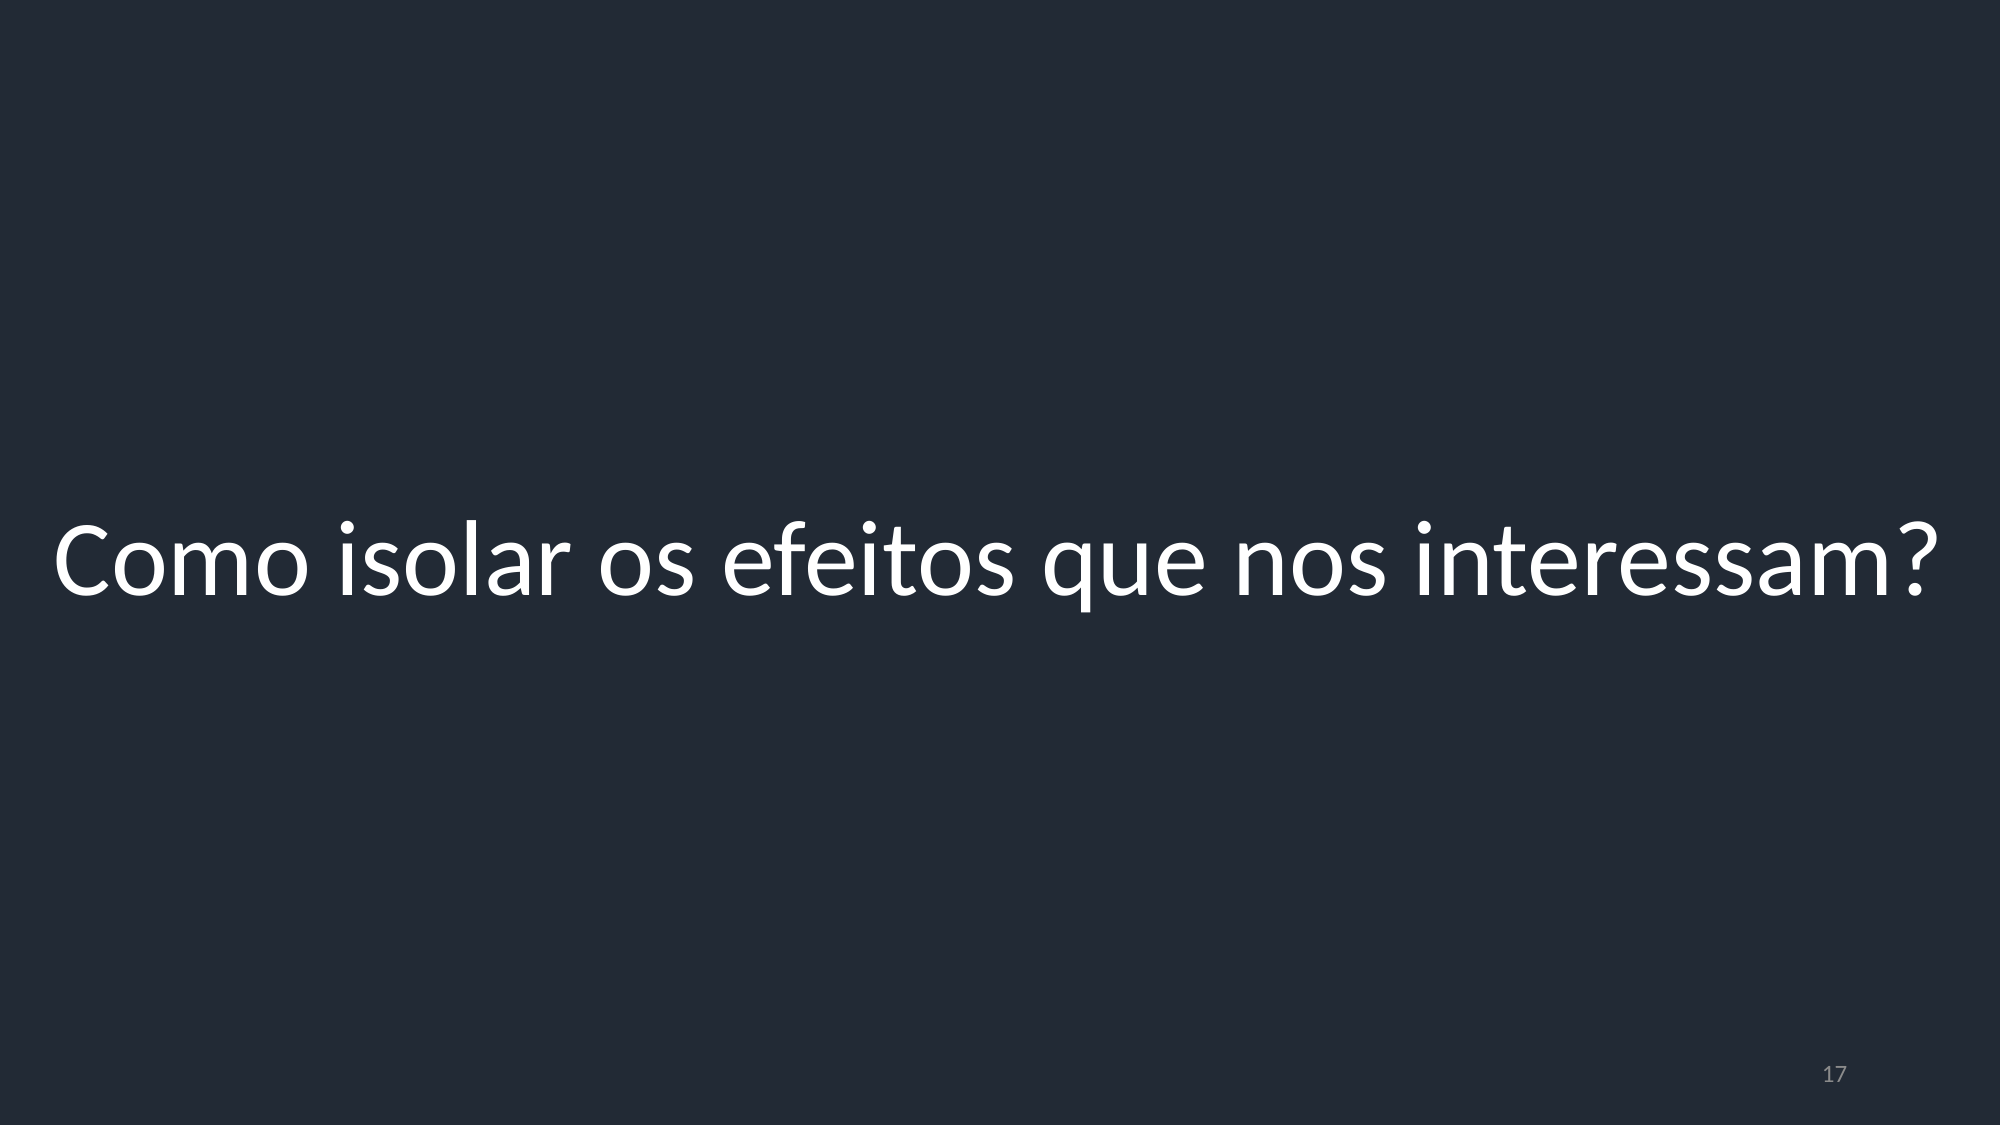

Como isolar os efeitos que nos interessam?
17